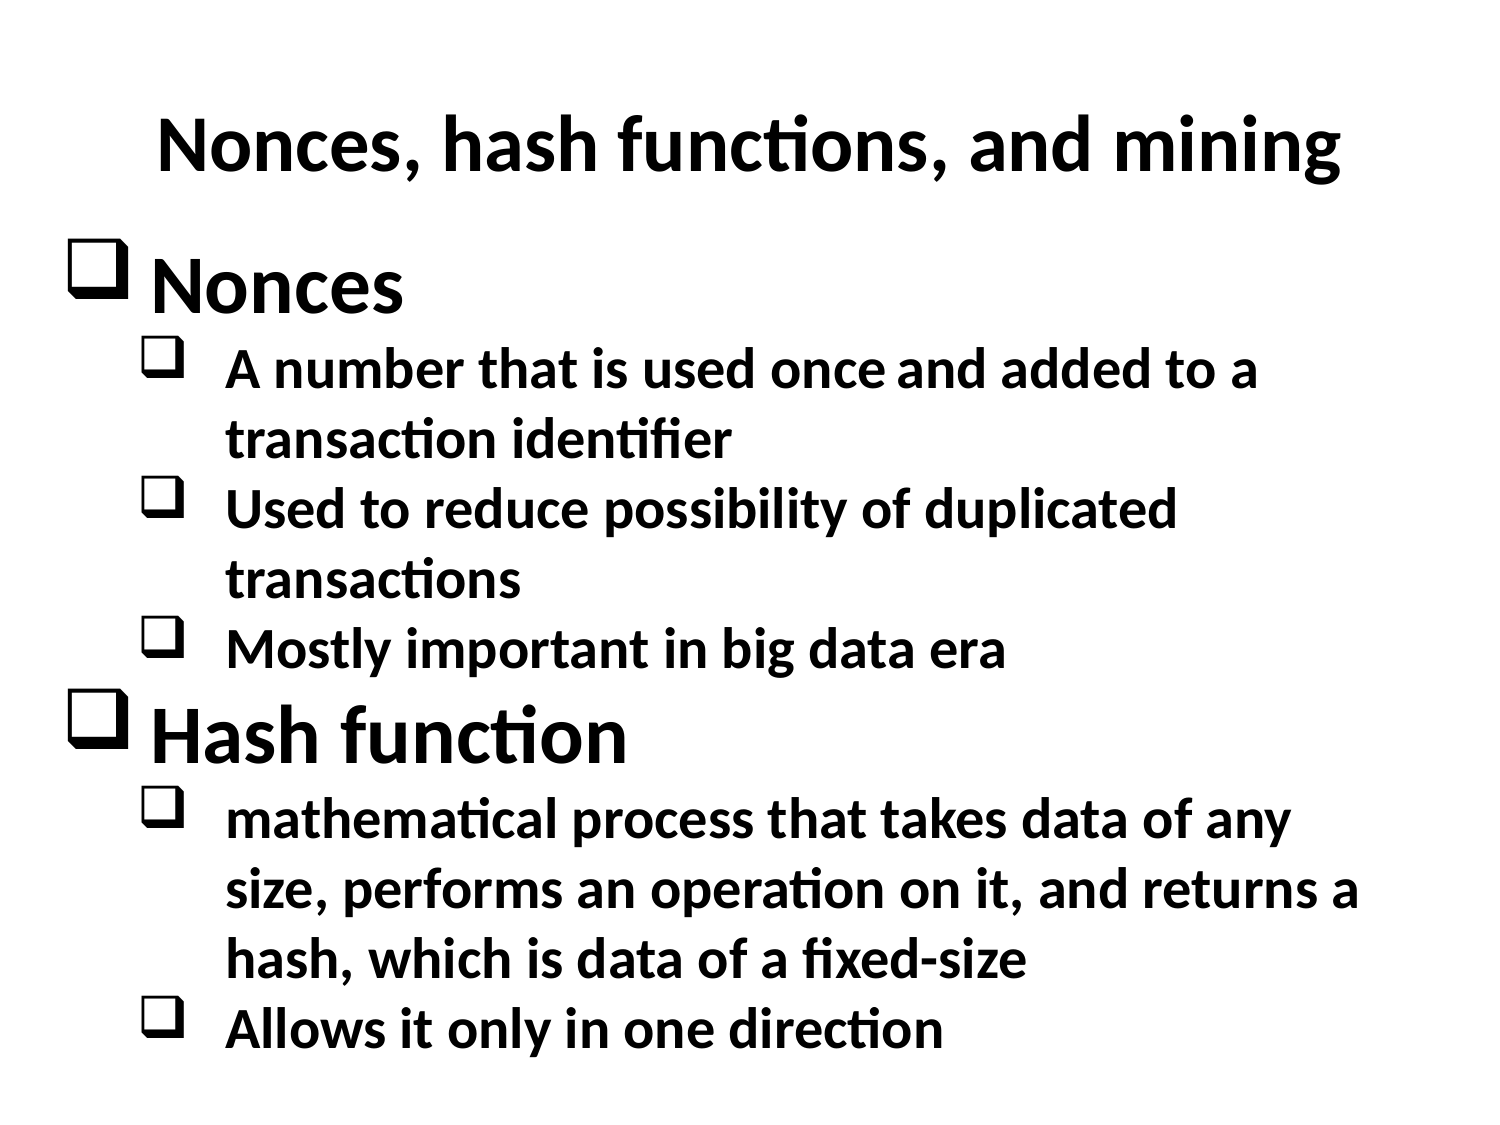

# Nonces, hash functions, and mining
Nonces
A number that is used once and added to a transaction identifier
Used to reduce possibility of duplicated transactions
Mostly important in big data era
Hash function
mathematical process that takes data of any size, performs an operation on it, and returns a hash, which is data of a fixed-size
Allows it only in one direction